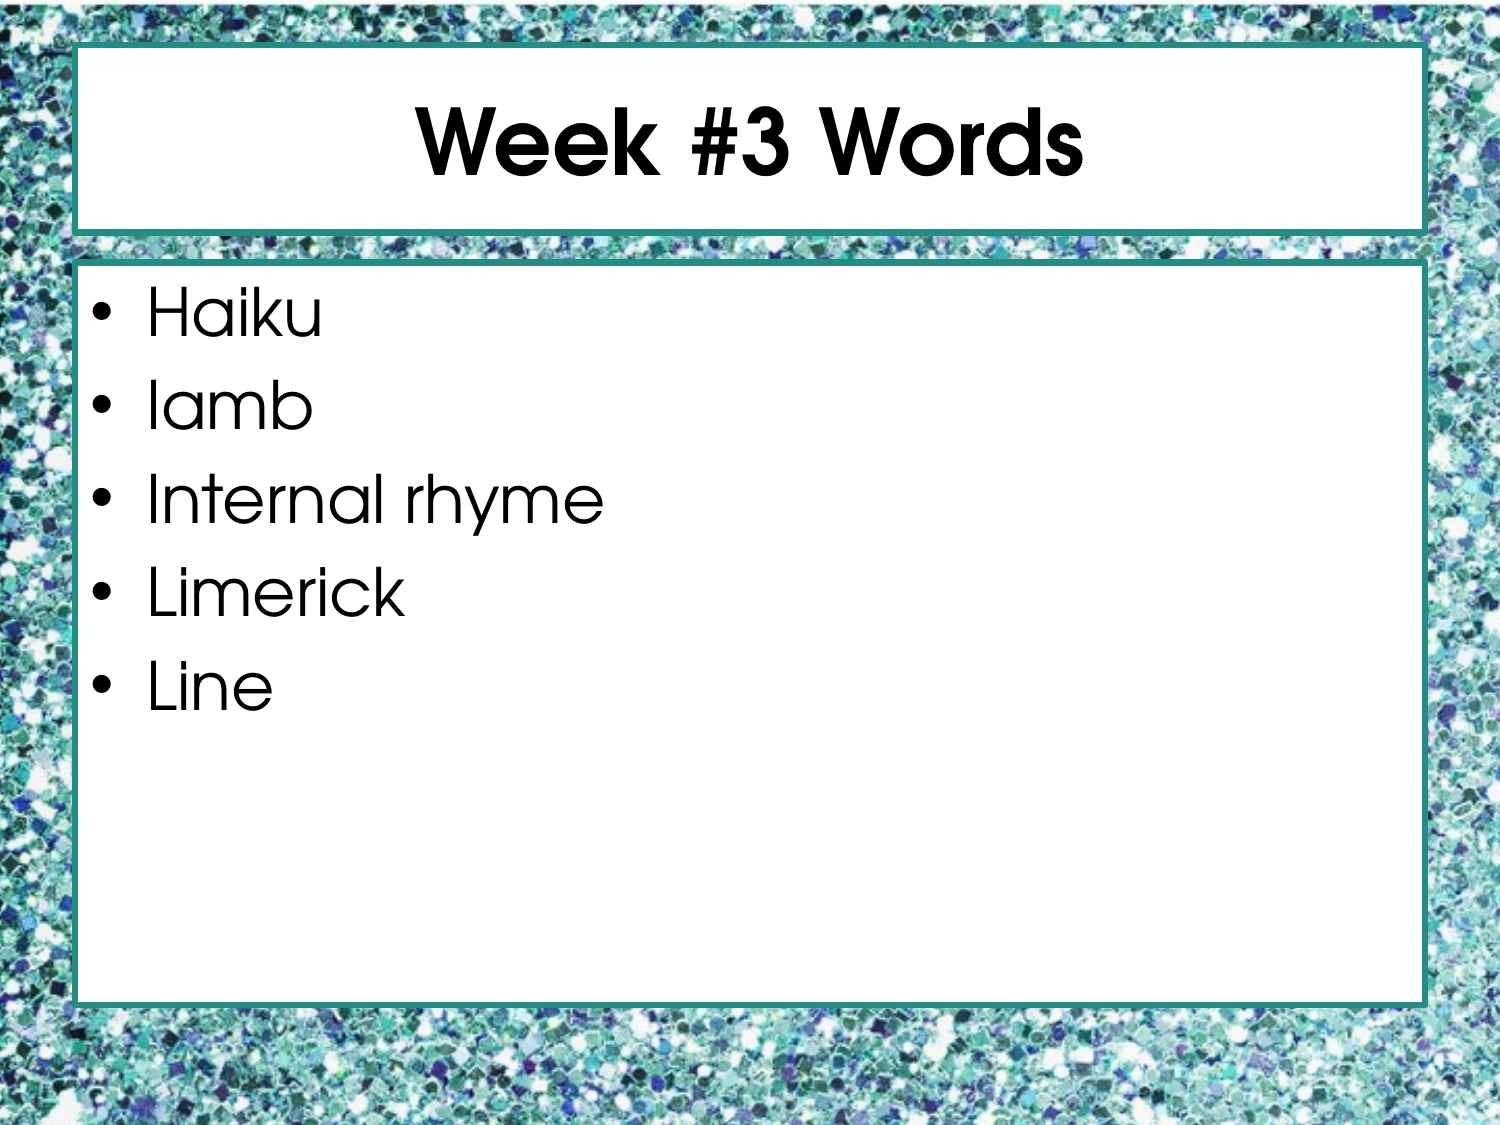

# Week #3 Words
Haiku
Iamb
Internal rhyme
Limerick
Line